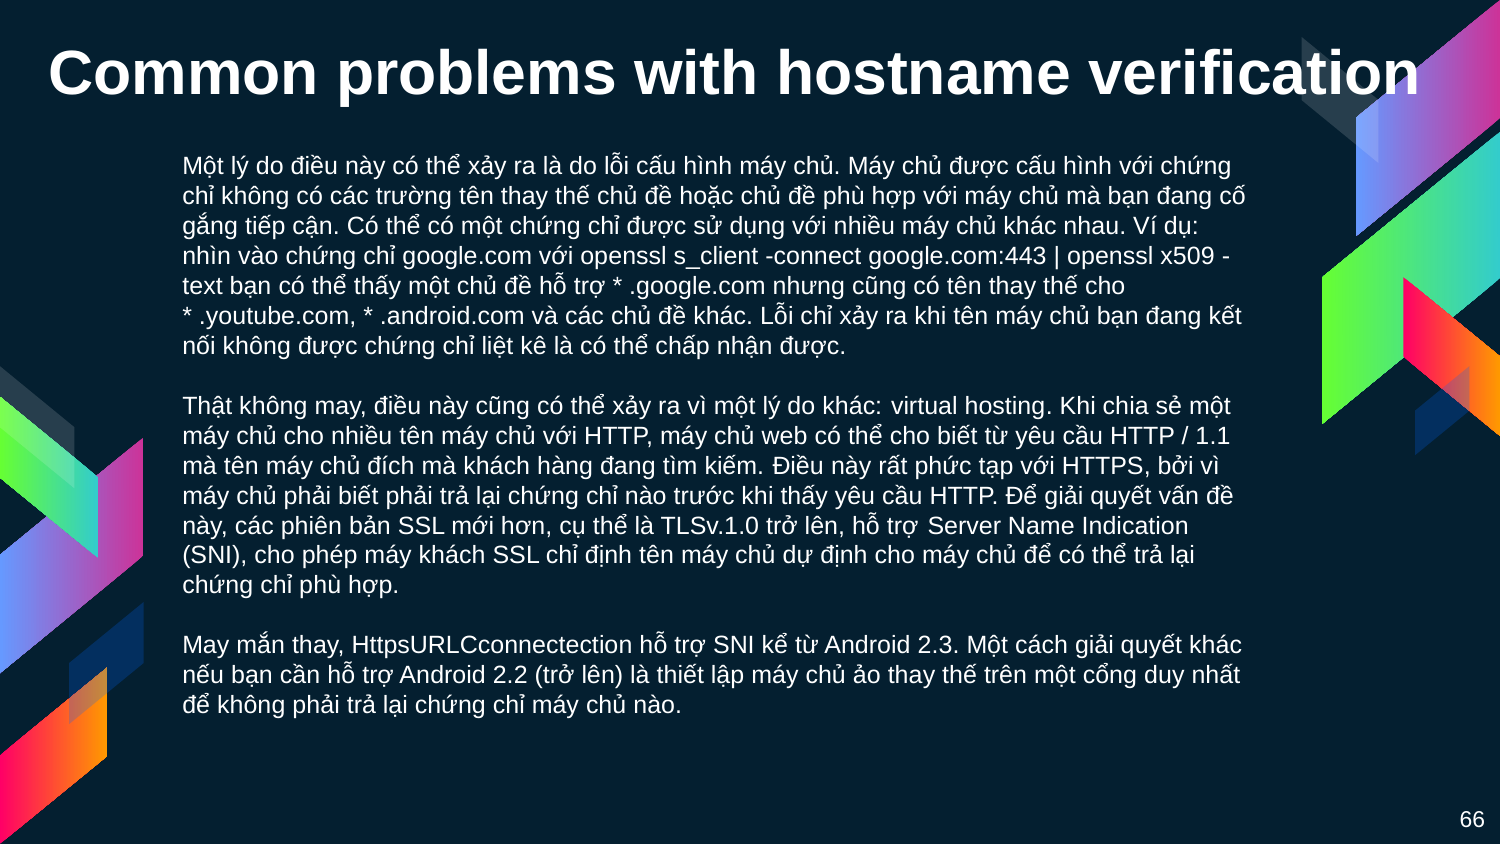

Common problems with hostname verification
Một lý do điều này có thể xảy ra là do lỗi cấu hình máy chủ. Máy chủ được cấu hình với chứng chỉ không có các trường tên thay thế chủ đề hoặc chủ đề phù hợp với máy chủ mà bạn đang cố gắng tiếp cận. Có thể có một chứng chỉ được sử dụng với nhiều máy chủ khác nhau. Ví dụ: nhìn vào chứng chỉ google.com với openssl s_client -connect google.com:443 | openssl x509 -text bạn có thể thấy một chủ đề hỗ trợ * .google.com nhưng cũng có tên thay thế cho * .youtube.com, * .android.com và các chủ đề khác. Lỗi chỉ xảy ra khi tên máy chủ bạn đang kết nối không được chứng chỉ liệt kê là có thể chấp nhận được.

Thật không may, điều này cũng có thể xảy ra vì một lý do khác: virtual hosting. Khi chia sẻ một máy chủ cho nhiều tên máy chủ với HTTP, máy chủ web có thể cho biết từ yêu cầu HTTP / 1.1 mà tên máy chủ đích mà khách hàng đang tìm kiếm. Điều này rất phức tạp với HTTPS, bởi vì máy chủ phải biết phải trả lại chứng chỉ nào trước khi thấy yêu cầu HTTP. Để giải quyết vấn đề này, các phiên bản SSL mới hơn, cụ thể là TLSv.1.0 trở lên, hỗ trợ Server Name Indication (SNI), cho phép máy khách SSL chỉ định tên máy chủ dự định cho máy chủ để có thể trả lại chứng chỉ phù hợp.

May mắn thay, HttpsURLCconnectection hỗ trợ SNI kể từ Android 2.3. Một cách giải quyết khác nếu bạn cần hỗ trợ Android 2.2 (trở lên) là thiết lập máy chủ ảo thay thế trên một cổng duy nhất để không phải trả lại chứng chỉ máy chủ nào.

66